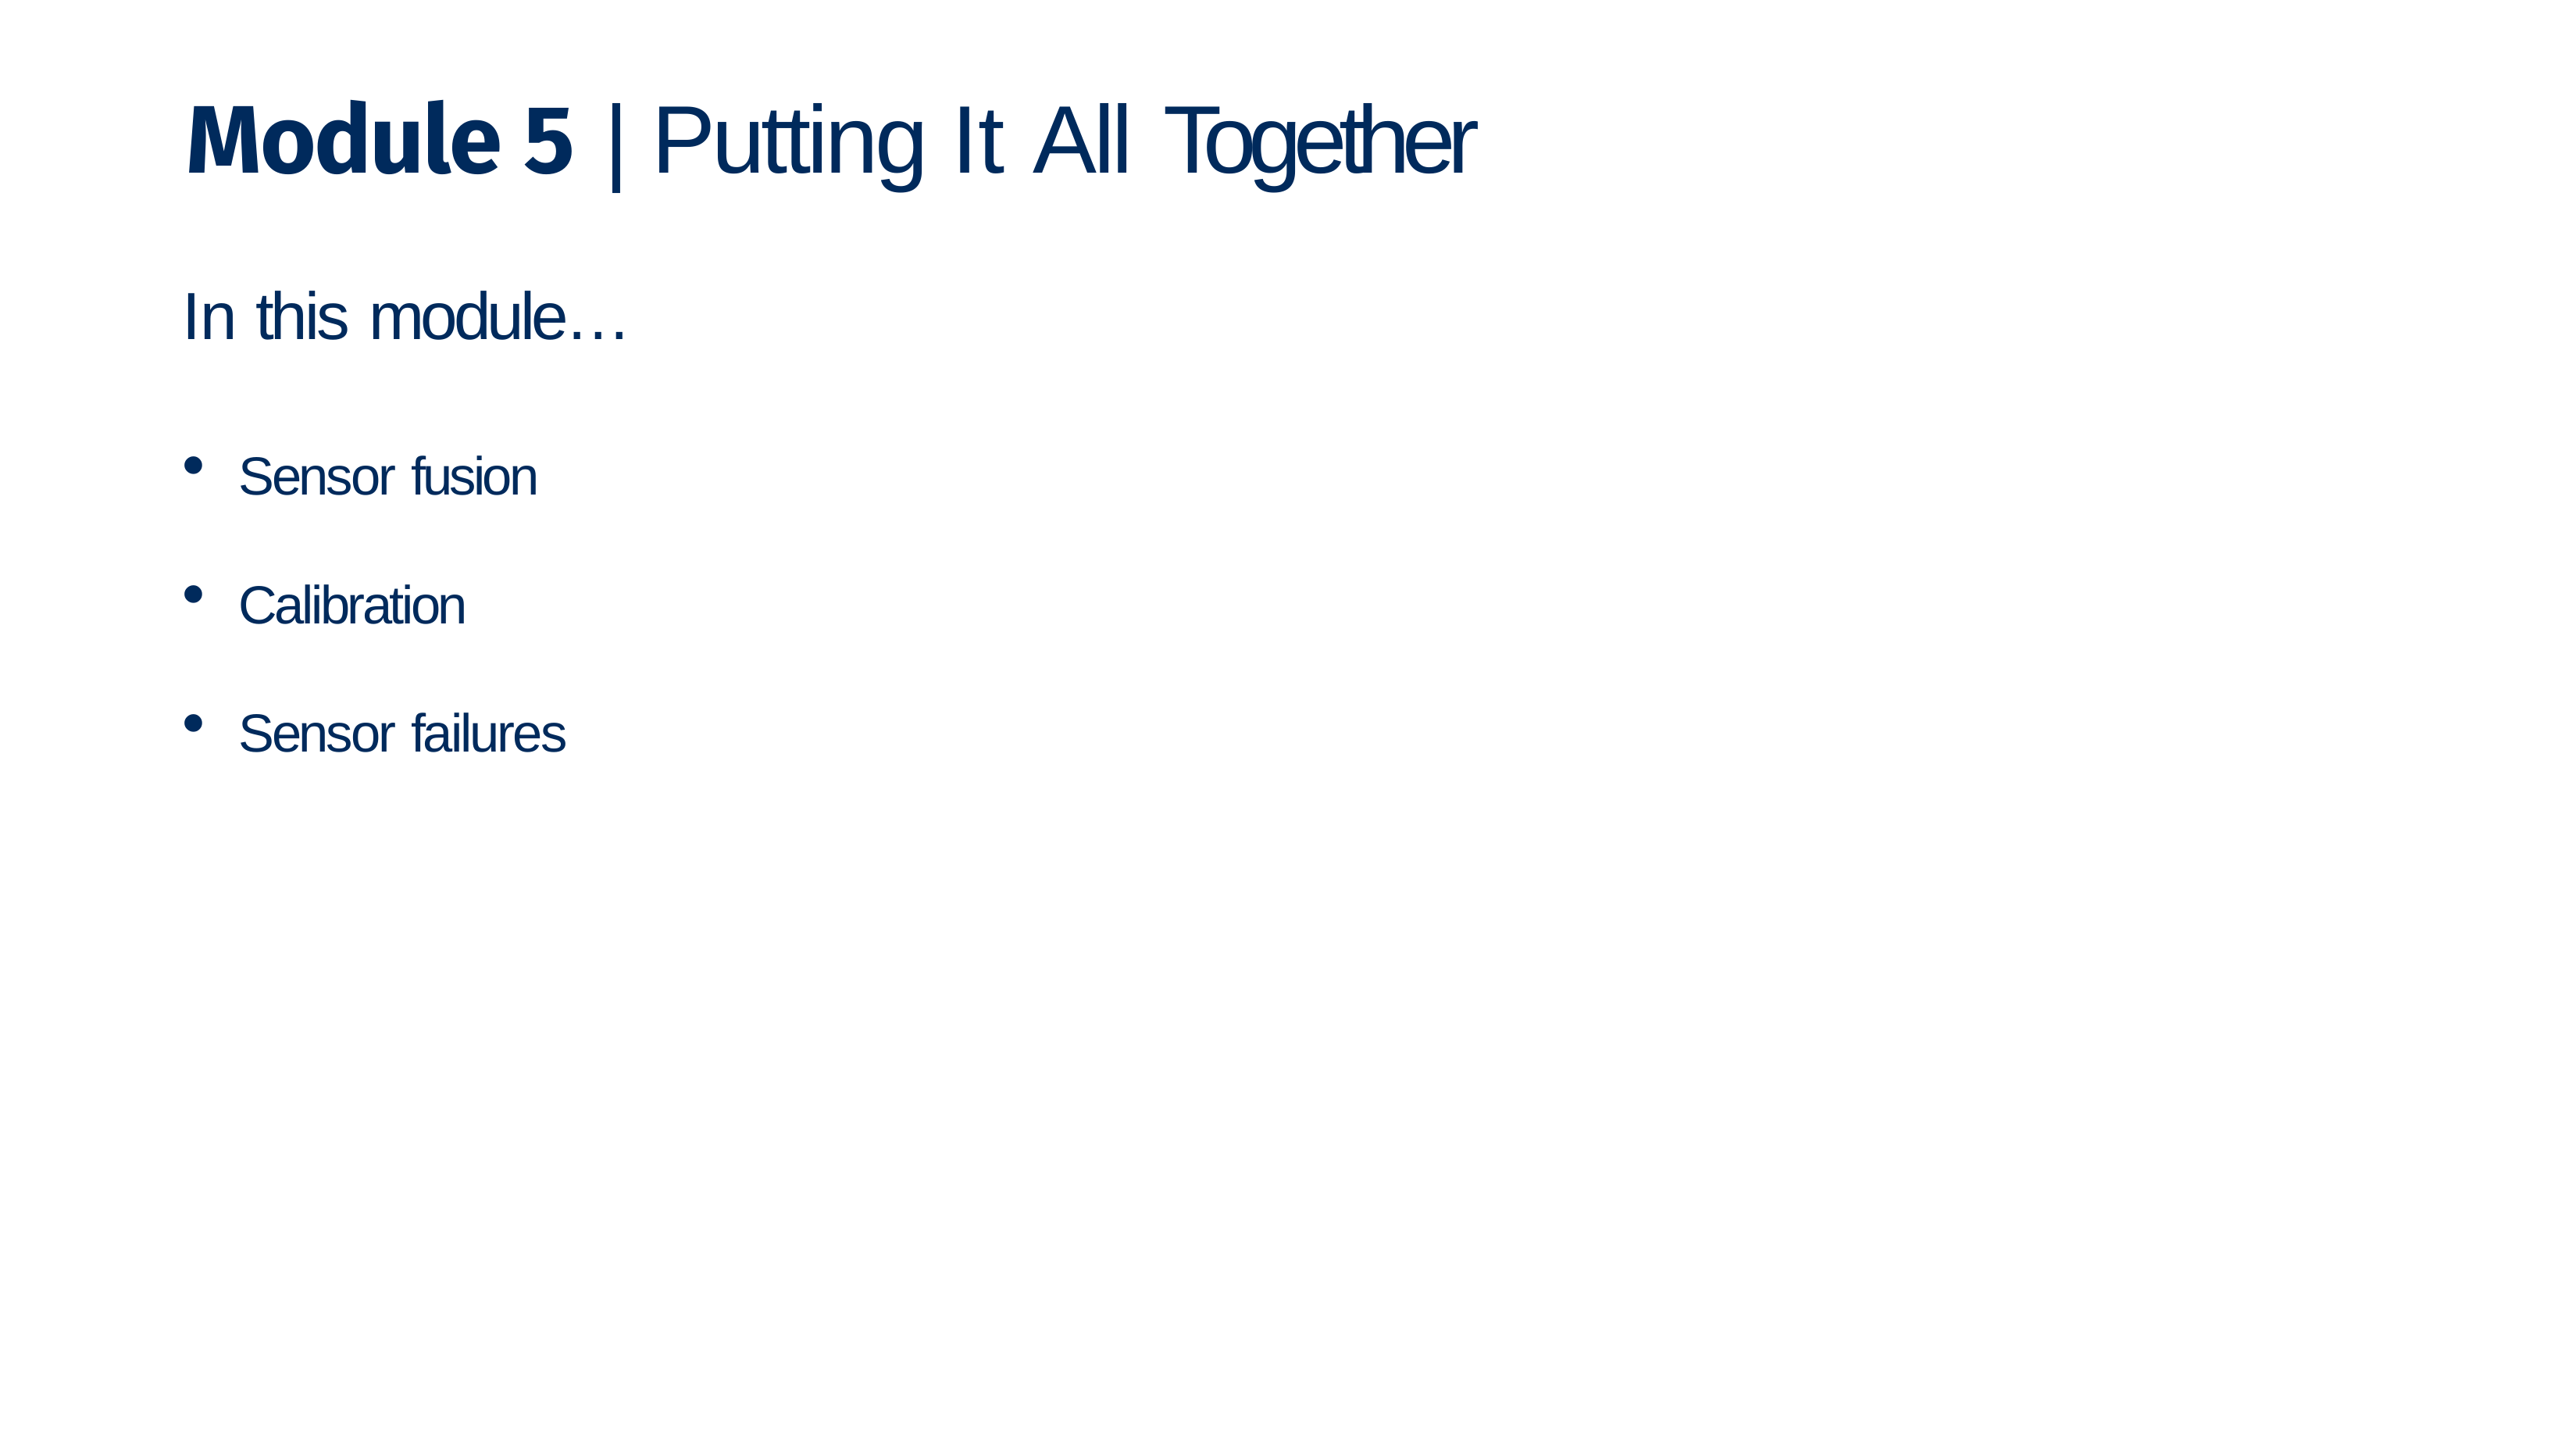

# Module 5 | Putting It All Together
In this module…

Sensor fusion
Calibration
Sensor failures